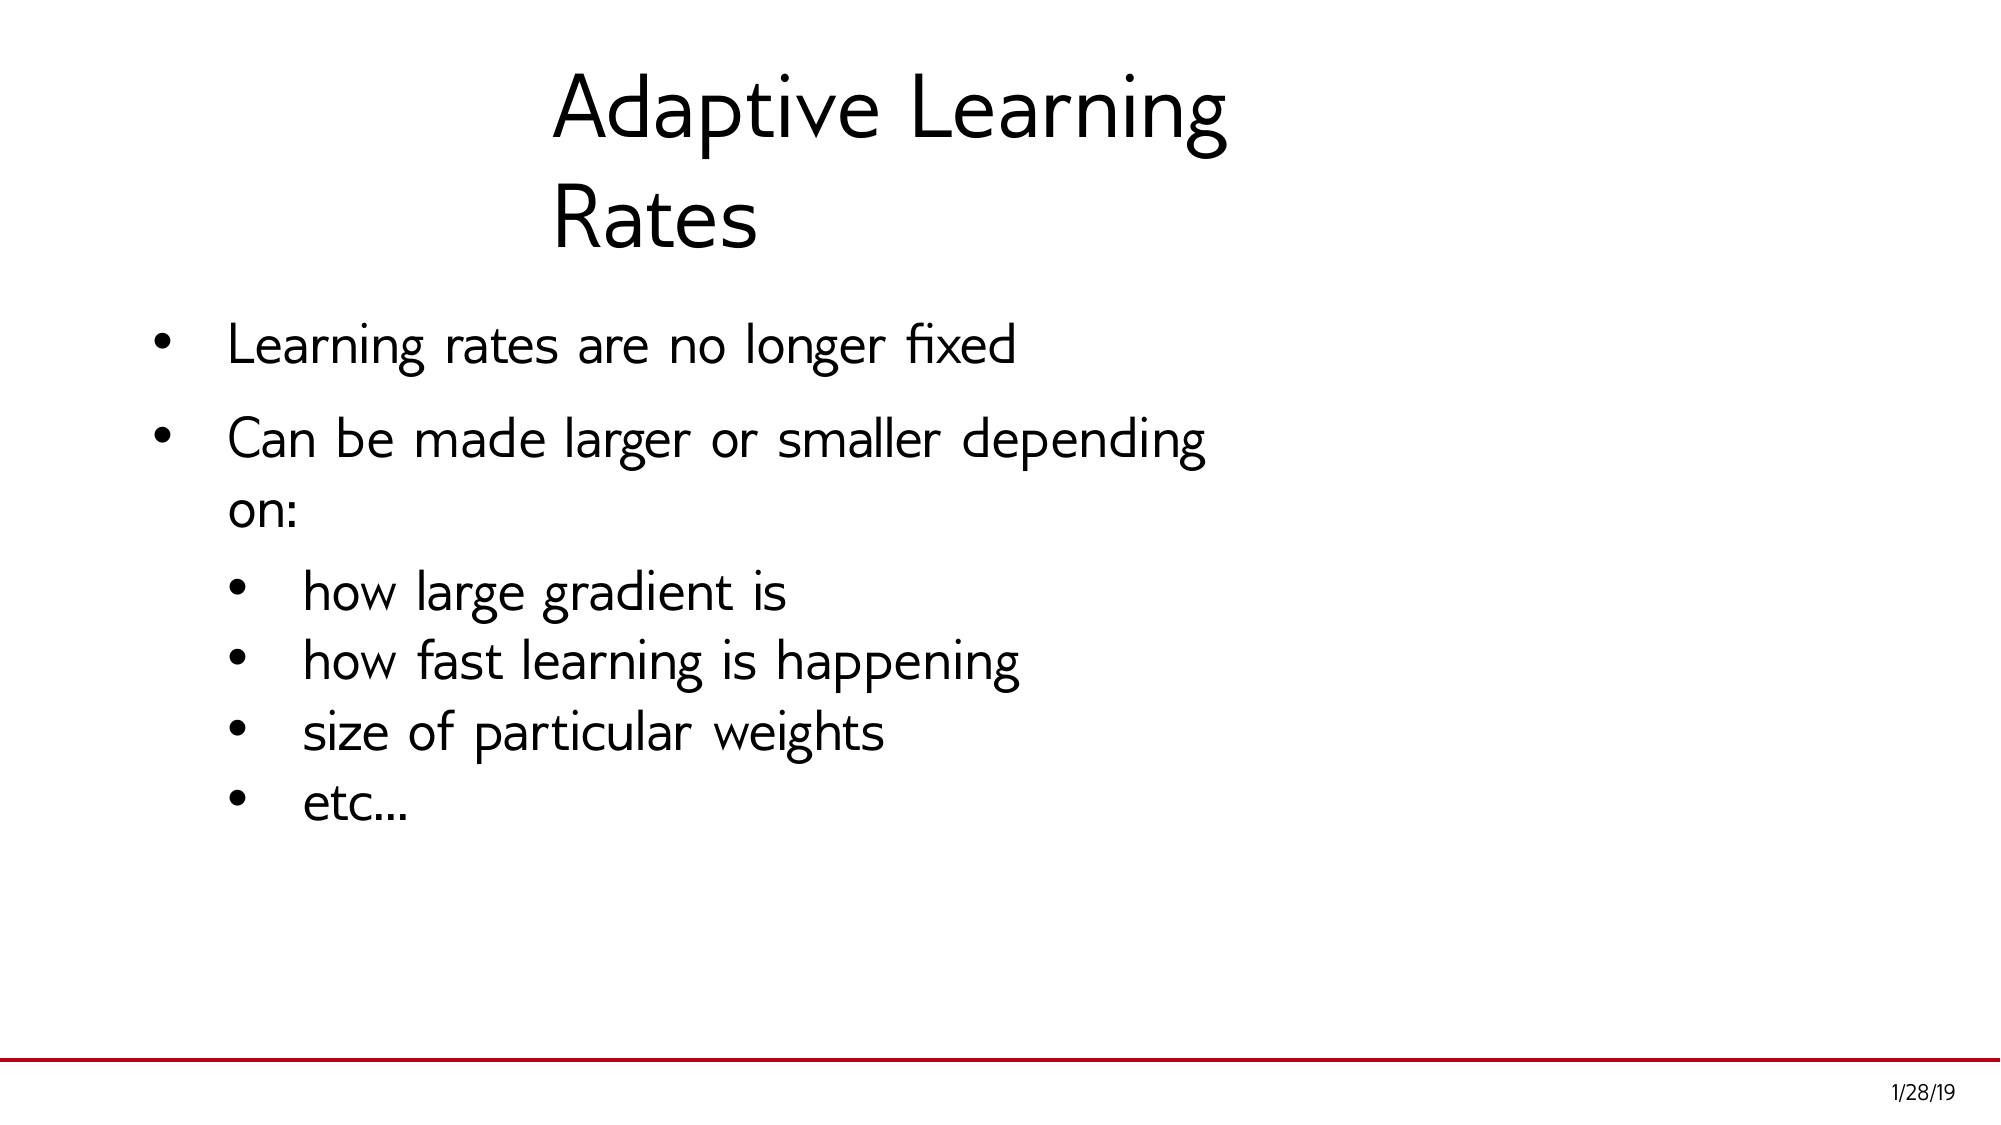

# Adaptive Learning Rates
Learning rates are no longer fixed
Can be made larger or smaller depending on:
how large gradient is
how fast learning is happening
size of particular weights
etc...
1/28/19